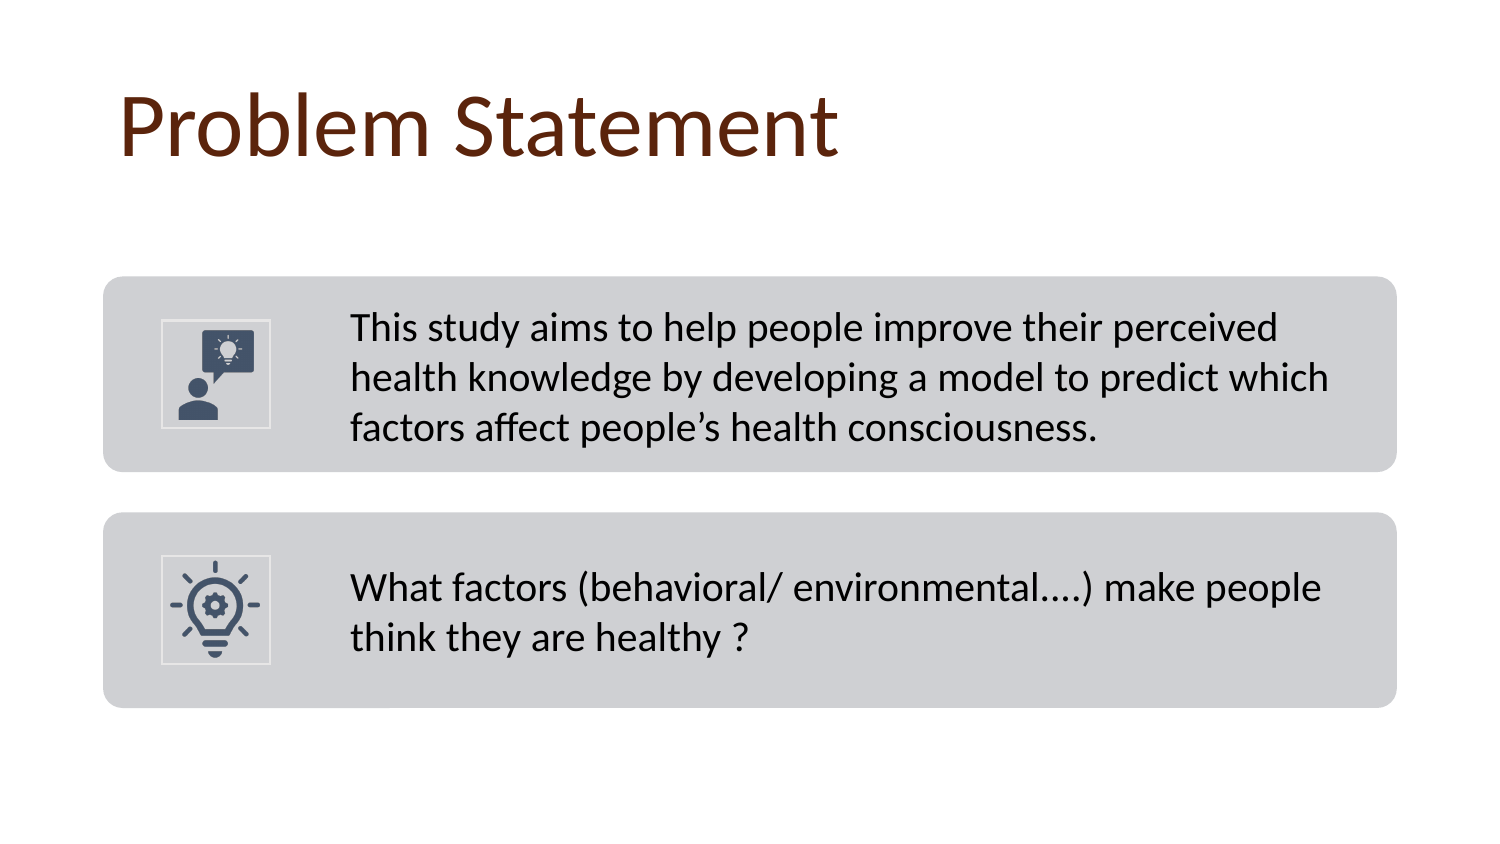

# Problem Statement
This study aims to help people improve their perceived health knowledge by developing a model to predict which factors affect people’s health consciousness.
What factors (behavioral/ environmental....) make people think they are healthy ?